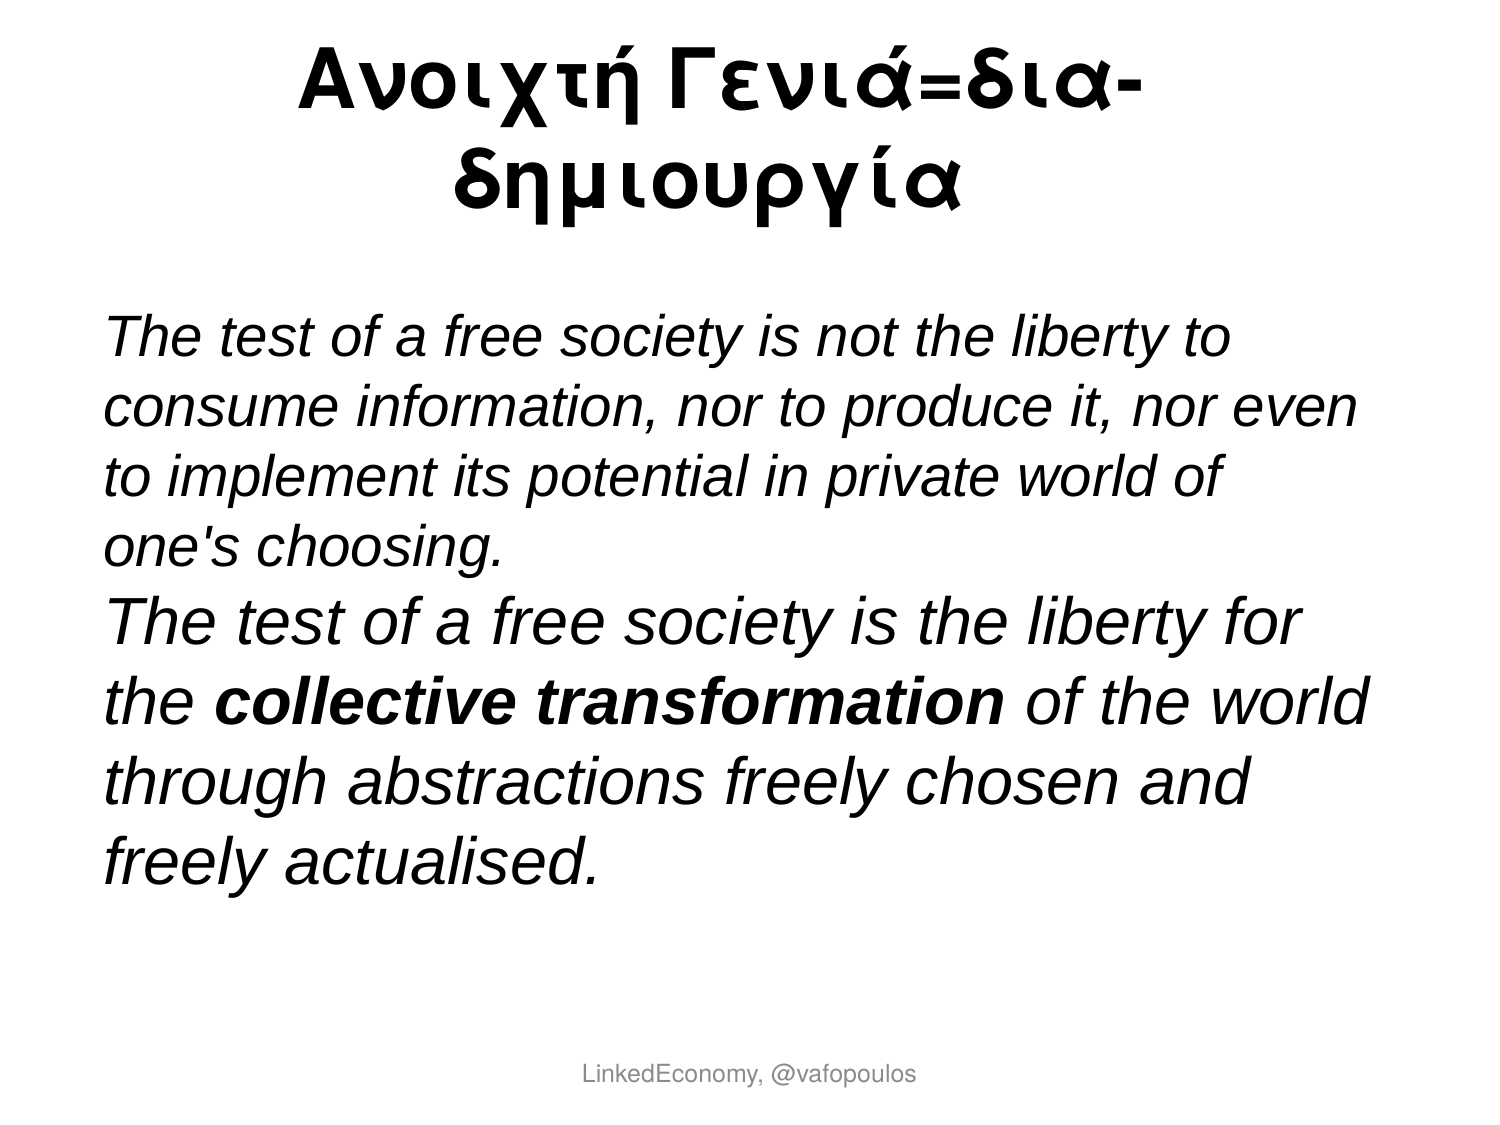

# Ανοιχτή Γενιά=δια-δημιουργία
The test of a free society is not the liberty to consume information, nor to produce it, nor even to implement its potential in private world of one's choosing.
The test of a free society is the liberty for the collective transformation of the world through abstractions freely chosen and freely actualised.

LinkedEconomy, @vafopoulos